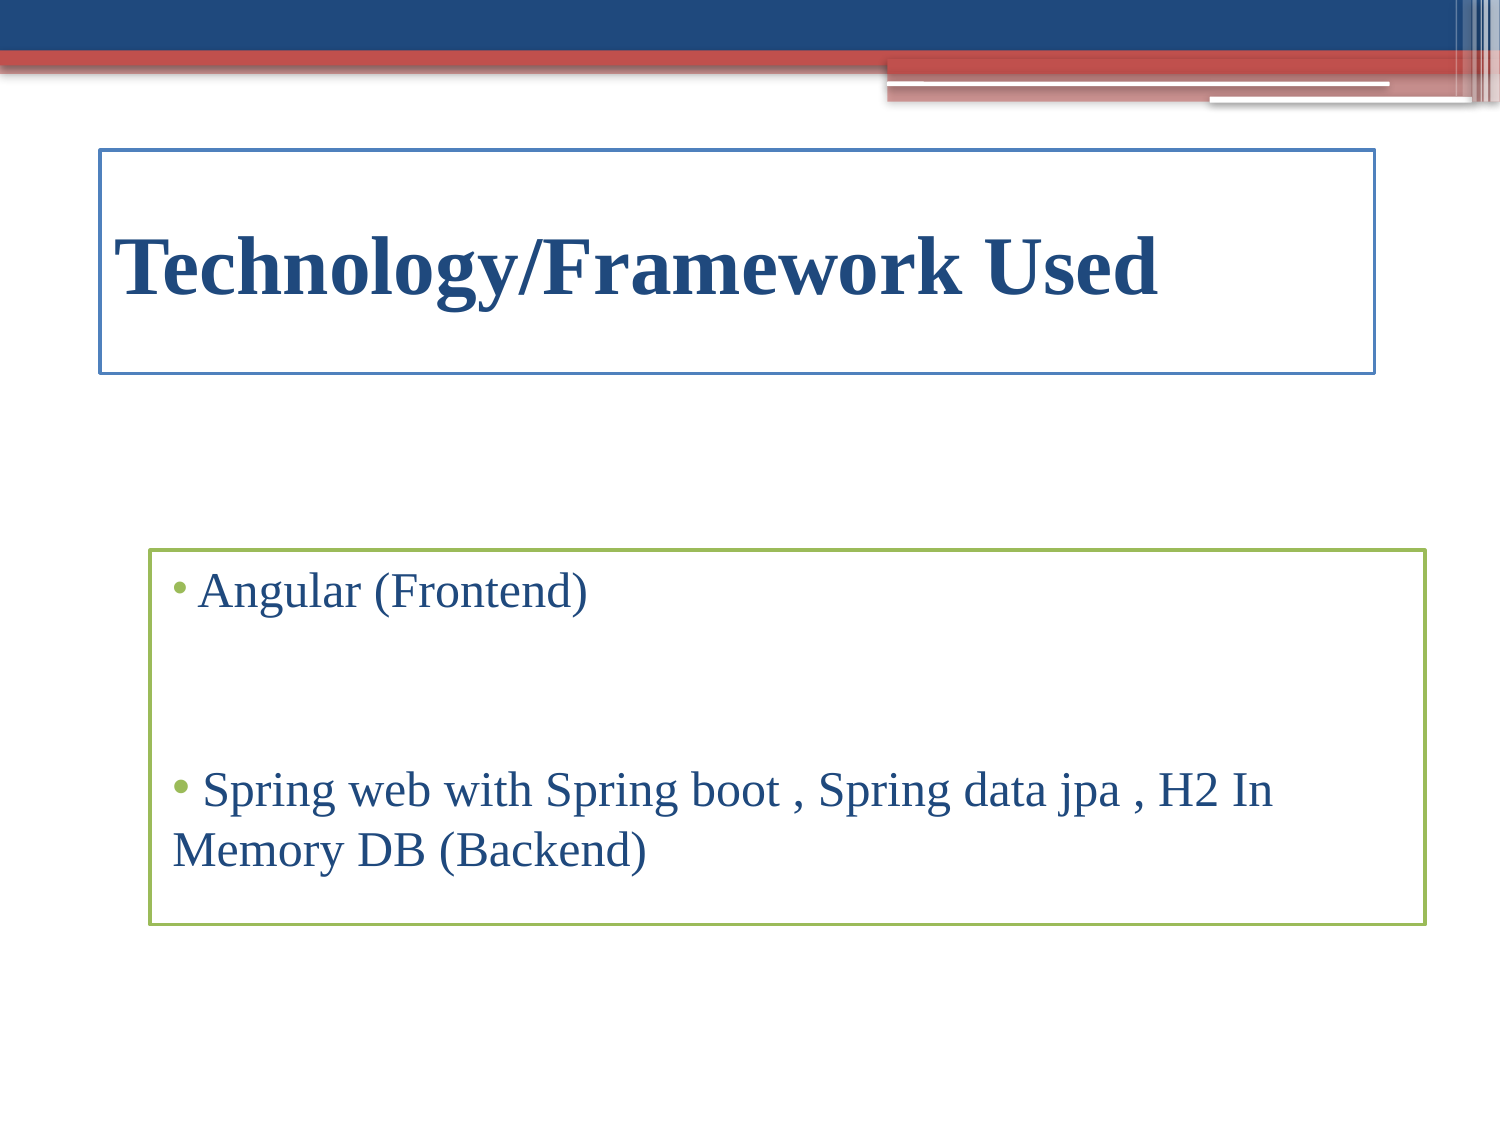

# Technology/Framework Used
 Angular (Frontend)

 Spring web with Spring boot , Spring data jpa , H2 In Memory DB (Backend)